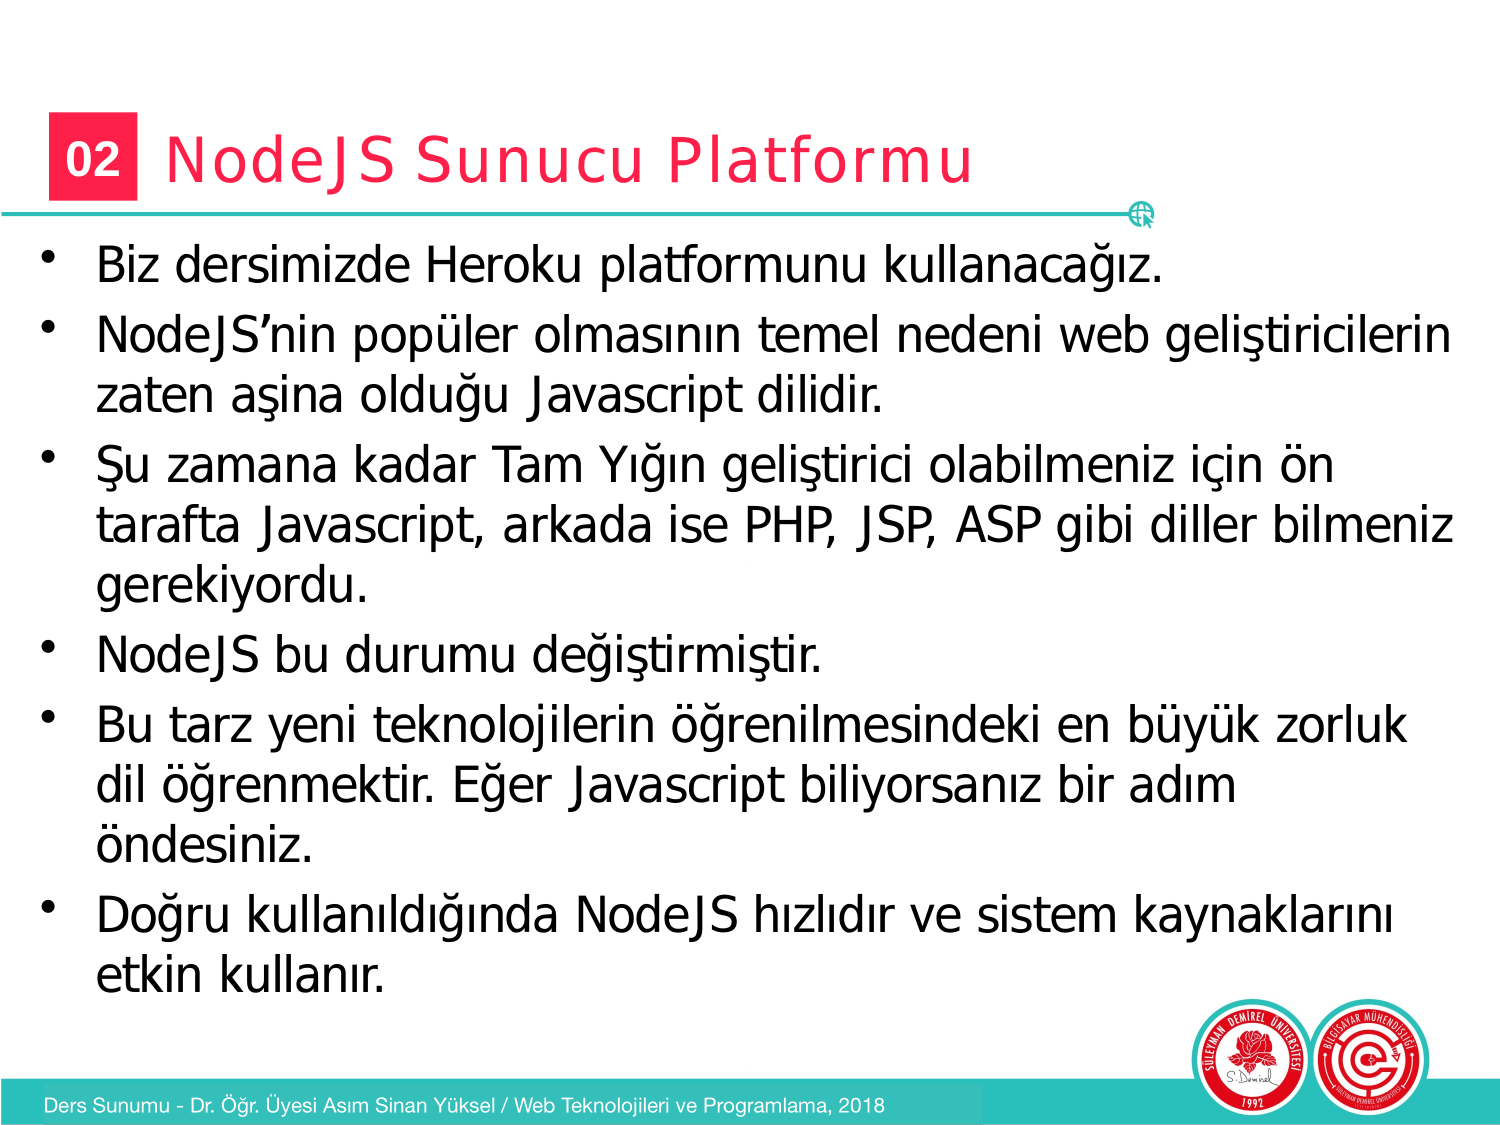

02
# NodeJS Sunucu Platformu
Biz dersimizde Heroku platformunu kullanacağız.
NodeJS’nin popüler olmasının temel nedeni web geliştiricilerin zaten aşina olduğu Javascript dilidir.
Şu zamana kadar Tam Yığın geliştirici olabilmeniz için ön tarafta Javascript, arkada ise PHP, JSP, ASP gibi diller bilmeniz gerekiyordu.
NodeJS bu durumu değiştirmiştir.
Bu tarz yeni teknolojilerin öğrenilmesindeki en büyük zorluk dil öğrenmektir. Eğer Javascript biliyorsanız bir adım öndesiniz.
Doğru kullanıldığında NodeJS hızlıdır ve sistem kaynaklarını etkin kullanır.